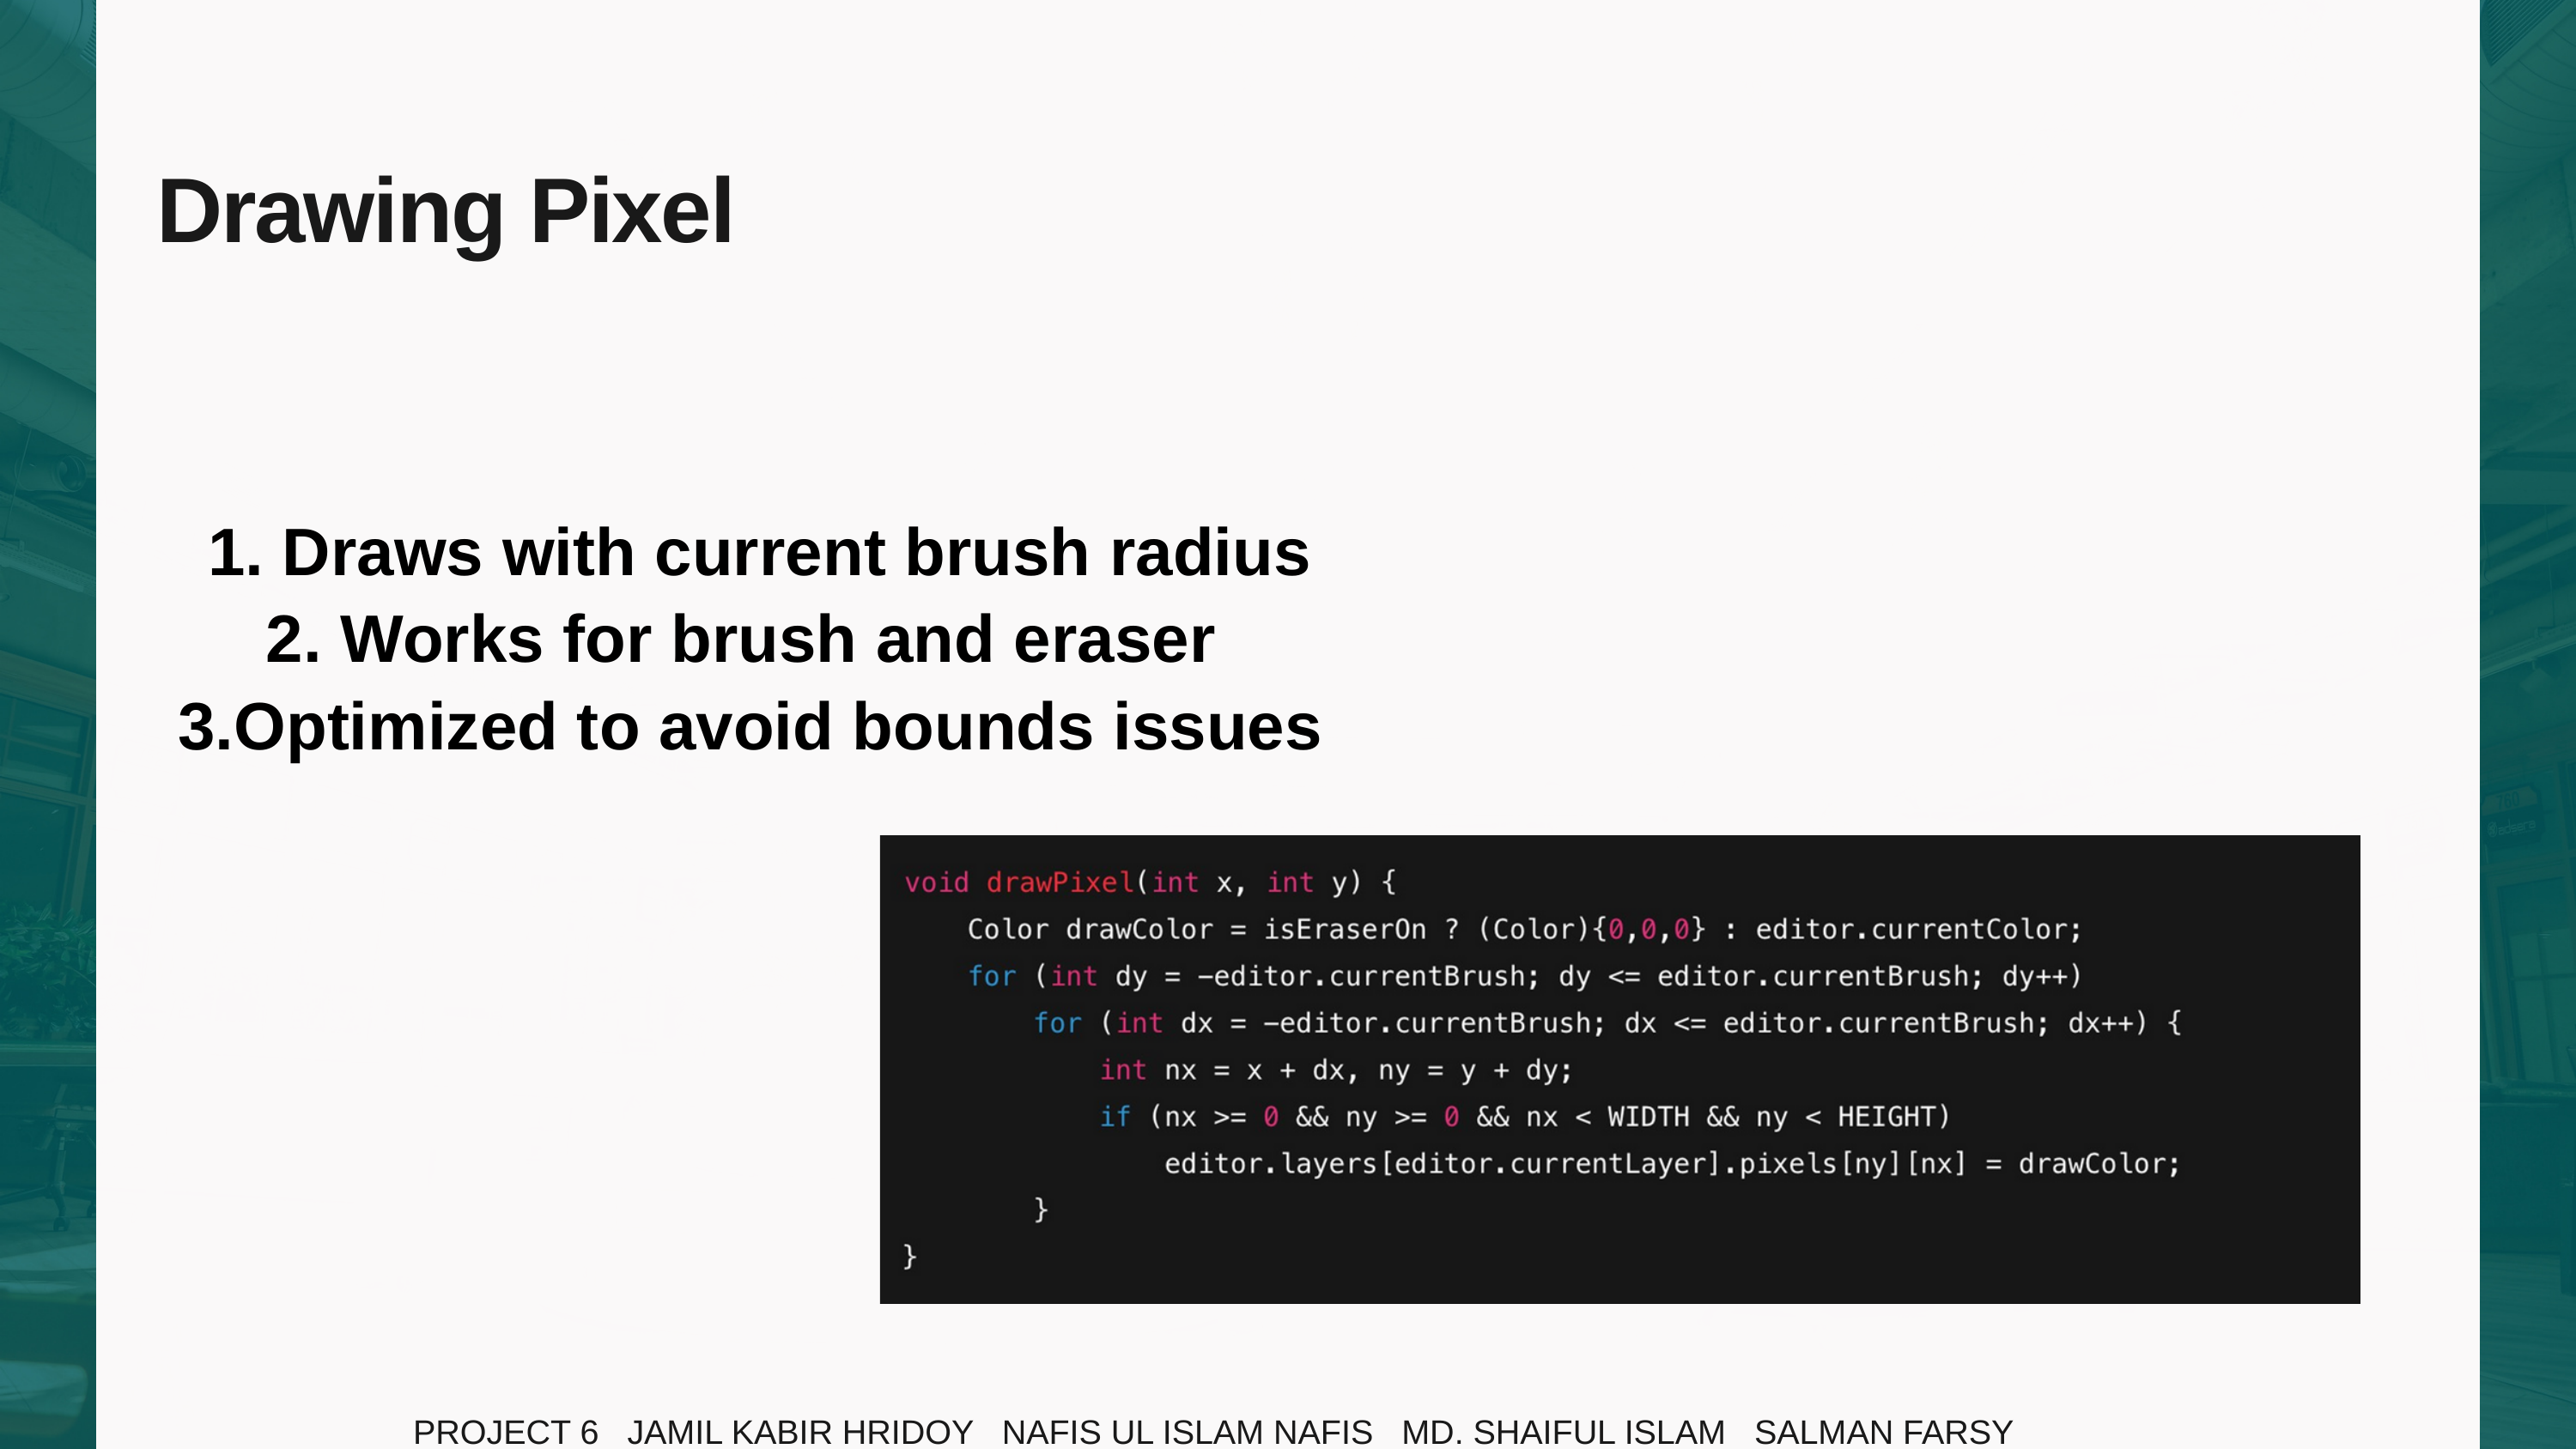

Drawing Pixel
 1. Draws with current brush radius
2. Works for brush and eraser
3.Optimized to avoid bounds issues

PROJECT 6   JAMIL KABIR HRIDOY   NAFIS UL ISLAM NAFIS   MD. SHAIFUL ISLAM   SALMAN FARSY